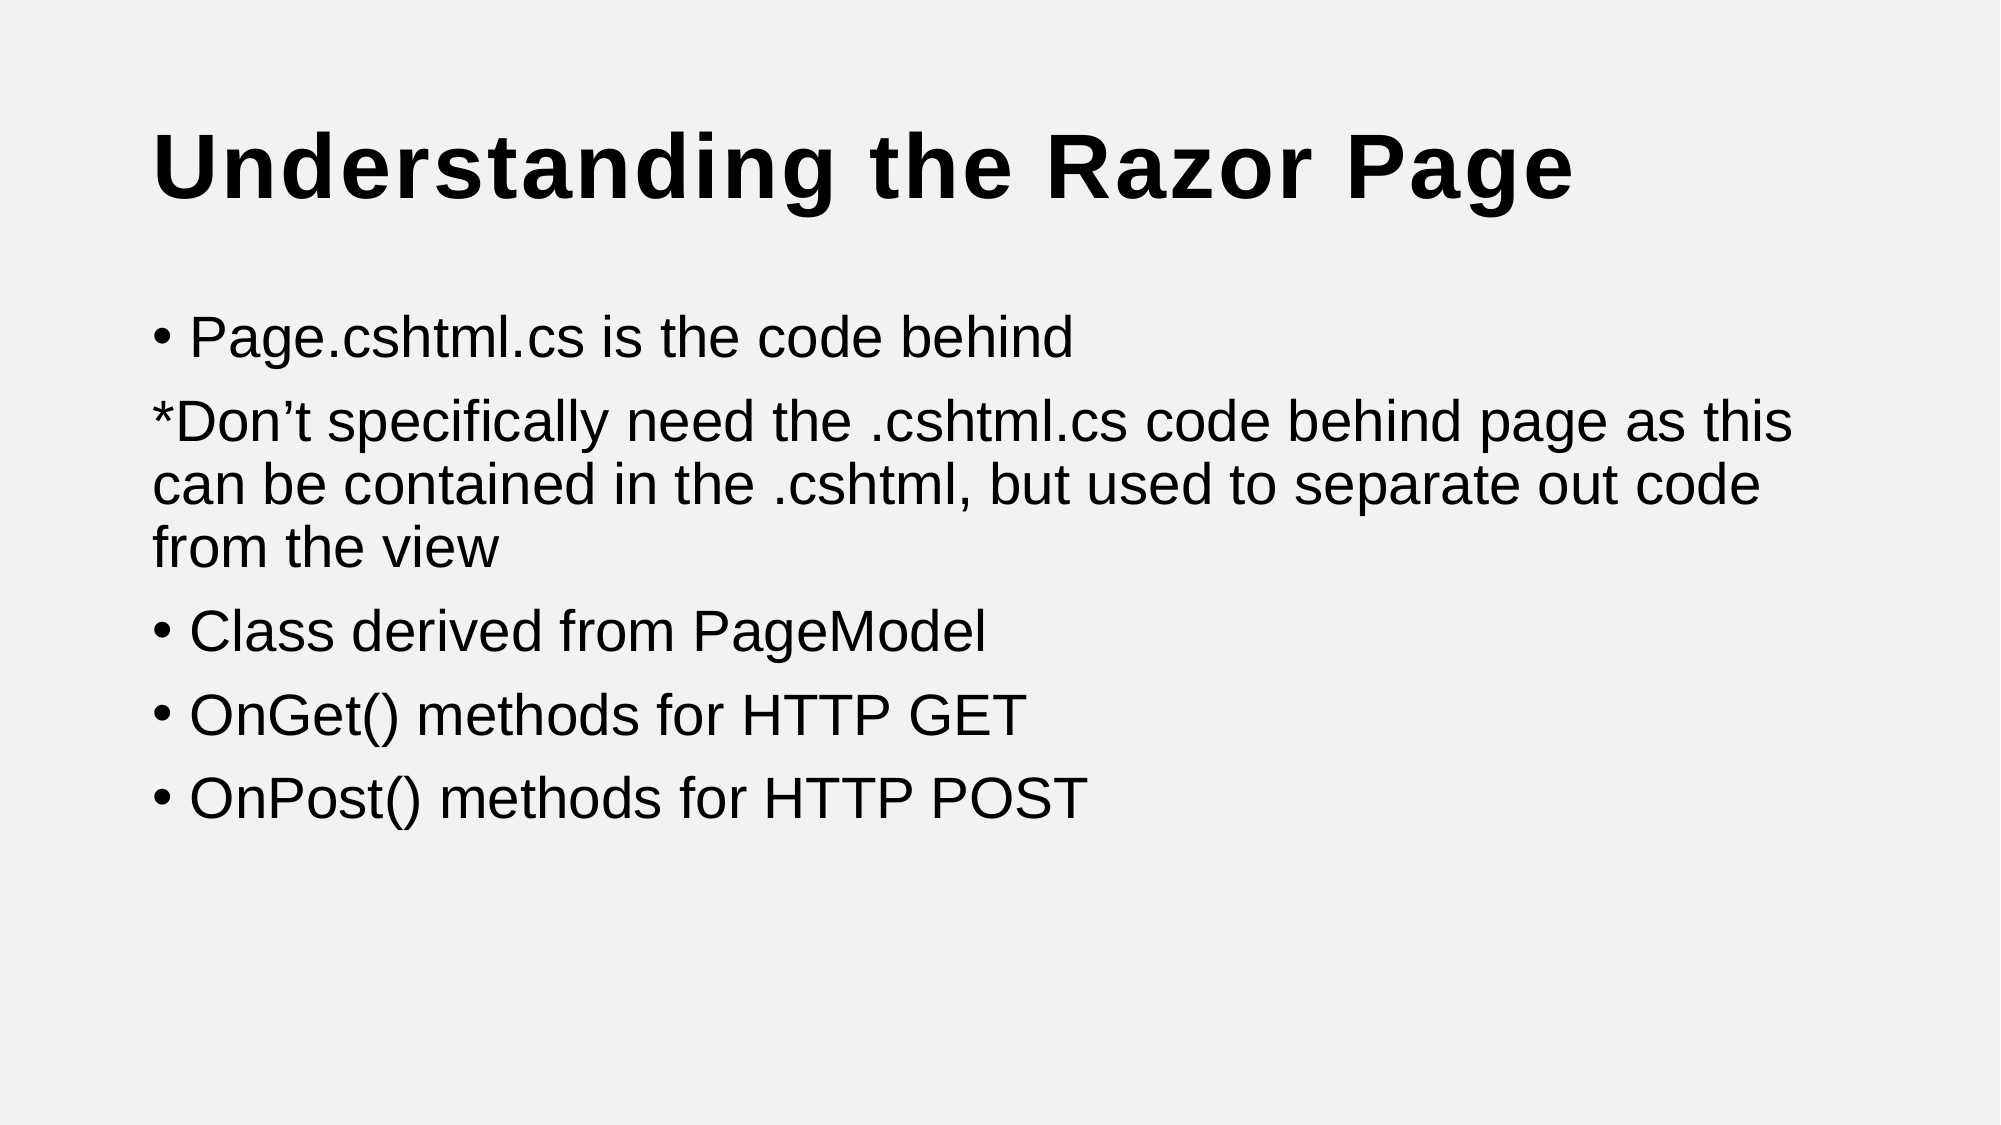

# Understanding the Razor Page
Page.cshtml.cs is the code behind
*Don’t specifically need the .cshtml.cs code behind page as this can be contained in the .cshtml, but used to separate out code from the view
Class derived from PageModel
OnGet() methods for HTTP GET
OnPost() methods for HTTP POST